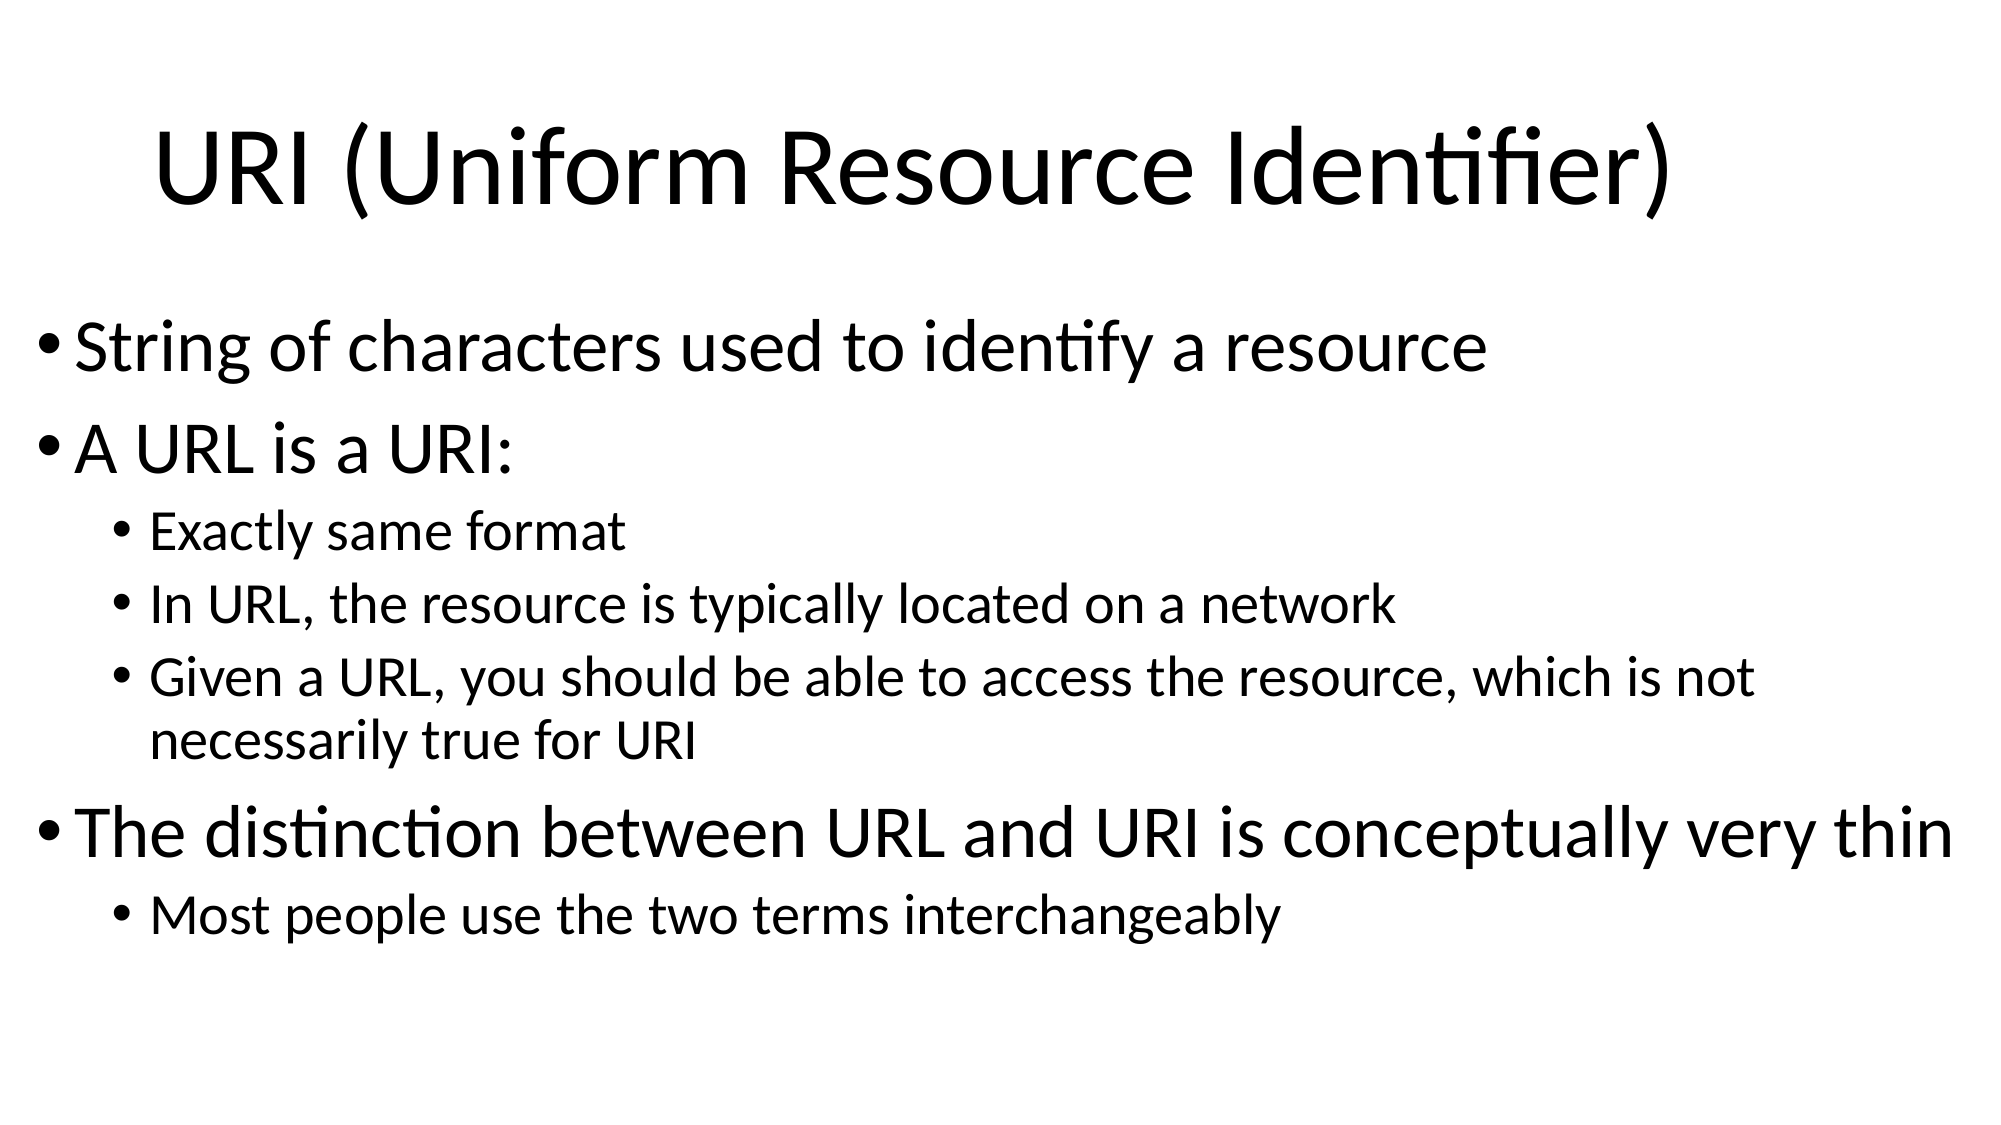

# URI (Uniform Resource Identifier)
String of characters used to identify a resource
A URL is a URI:
Exactly same format
In URL, the resource is typically located on a network
Given a URL, you should be able to access the resource, which is not necessarily true for URI
The distinction between URL and URI is conceptually very thin
Most people use the two terms interchangeably